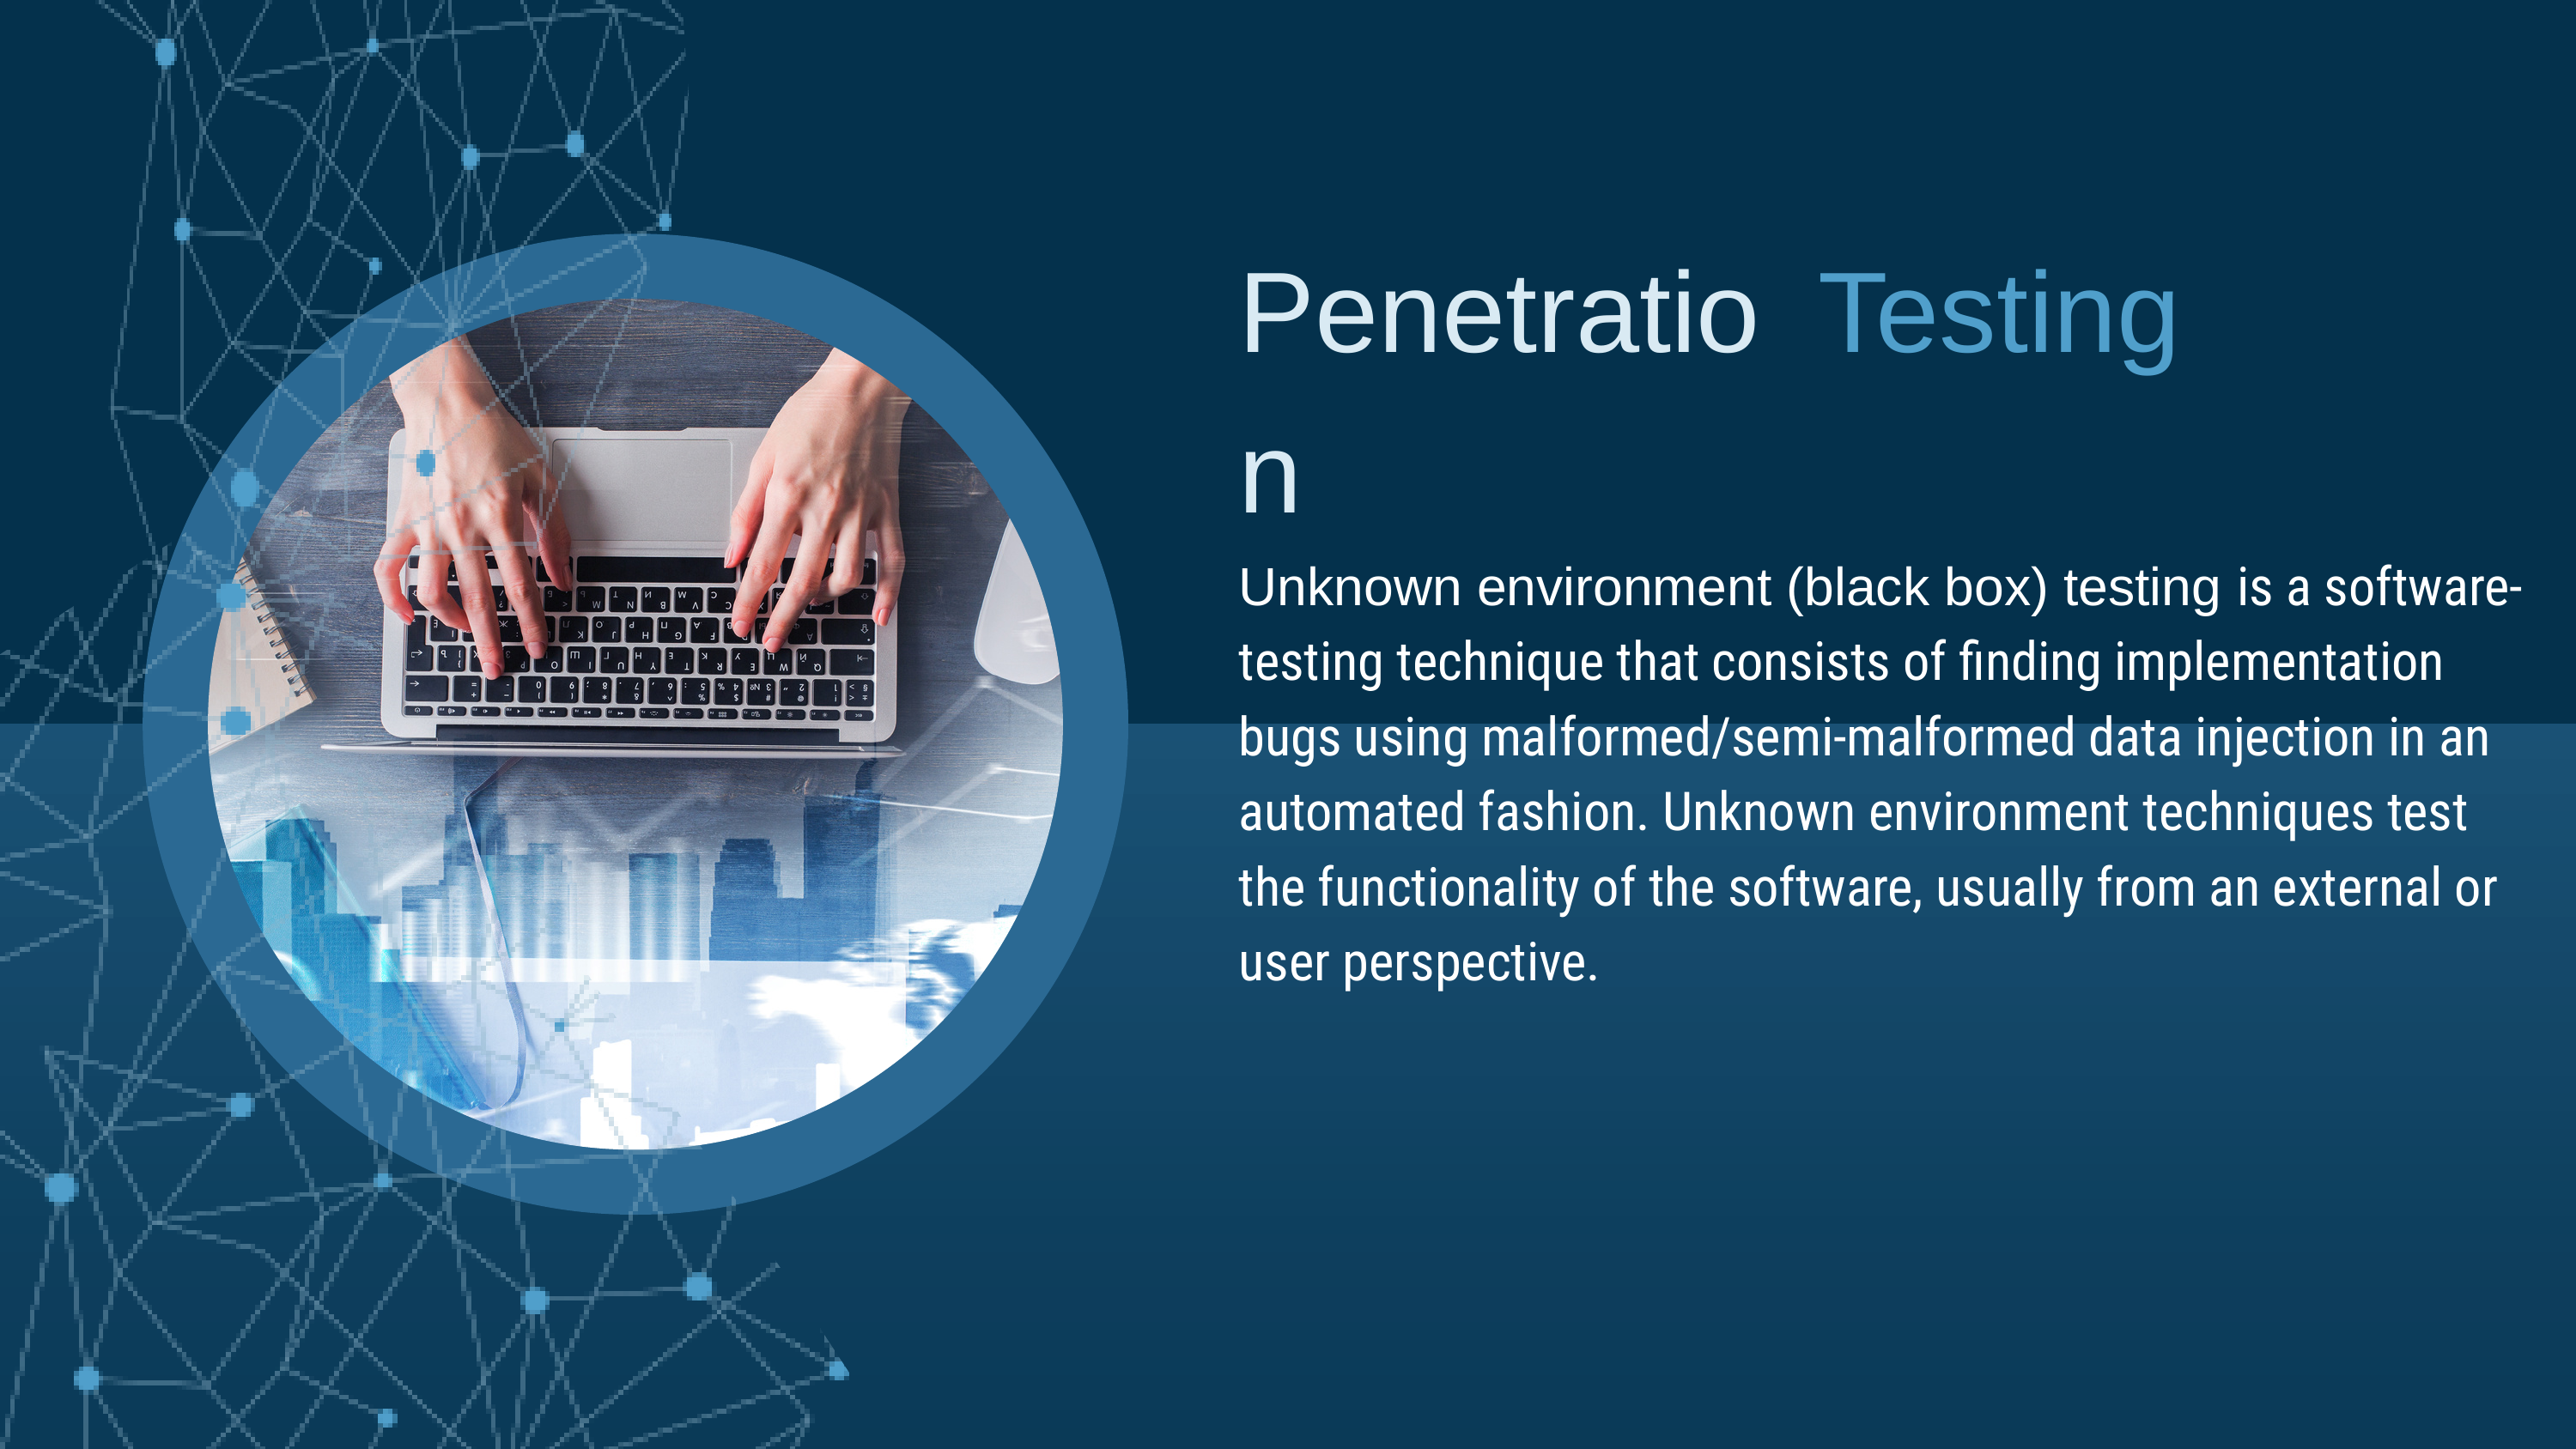

Penetration
Testing

Unknown environment (black box) testing is a software-testing technique that consists of finding implementation bugs using malformed/semi-malformed data injection in an automated fashion. Unknown environment techniques test the functionality of the software, usually from an external or user perspective.